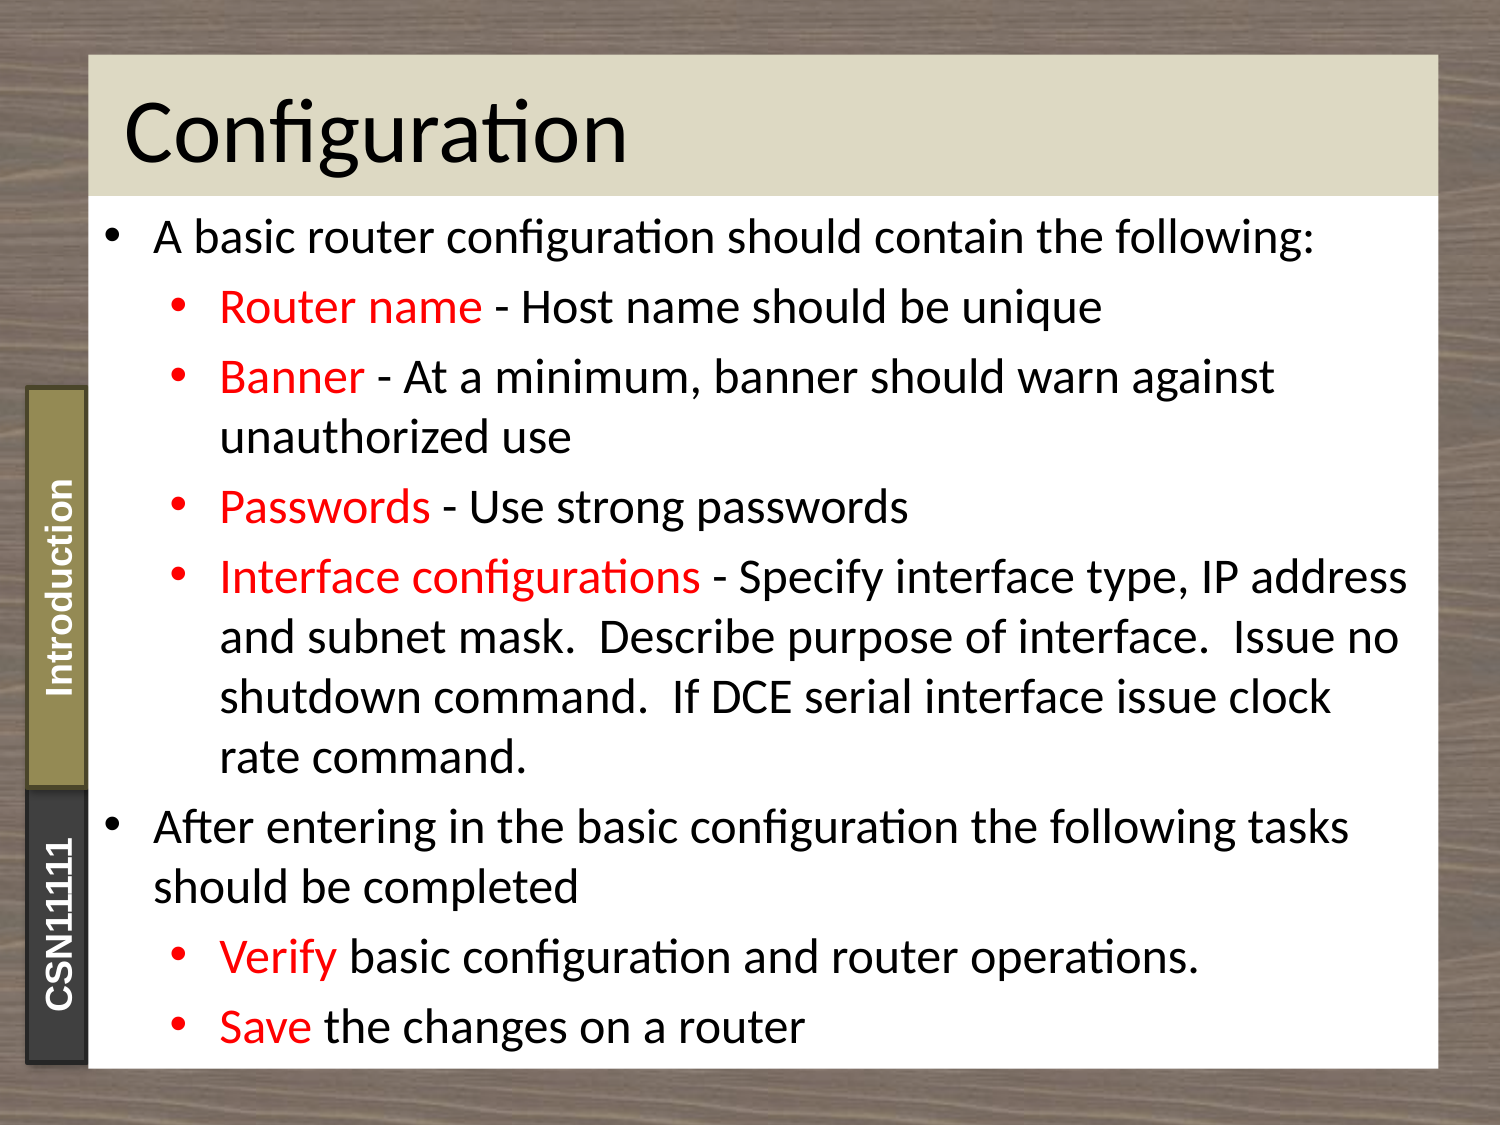

#
 Configuration
A basic router configuration should contain the following:
Router name - Host name should be unique
Banner - At a minimum, banner should warn against unauthorized use
Passwords - Use strong passwords
Interface configurations - Specify interface type, IP address and subnet mask.  Describe purpose of interface.  Issue no shutdown command.  If DCE serial interface issue clock rate command.
After entering in the basic configuration the following tasks should be completed
Verify basic configuration and router operations.
Save the changes on a router

Introduction
CSN11111